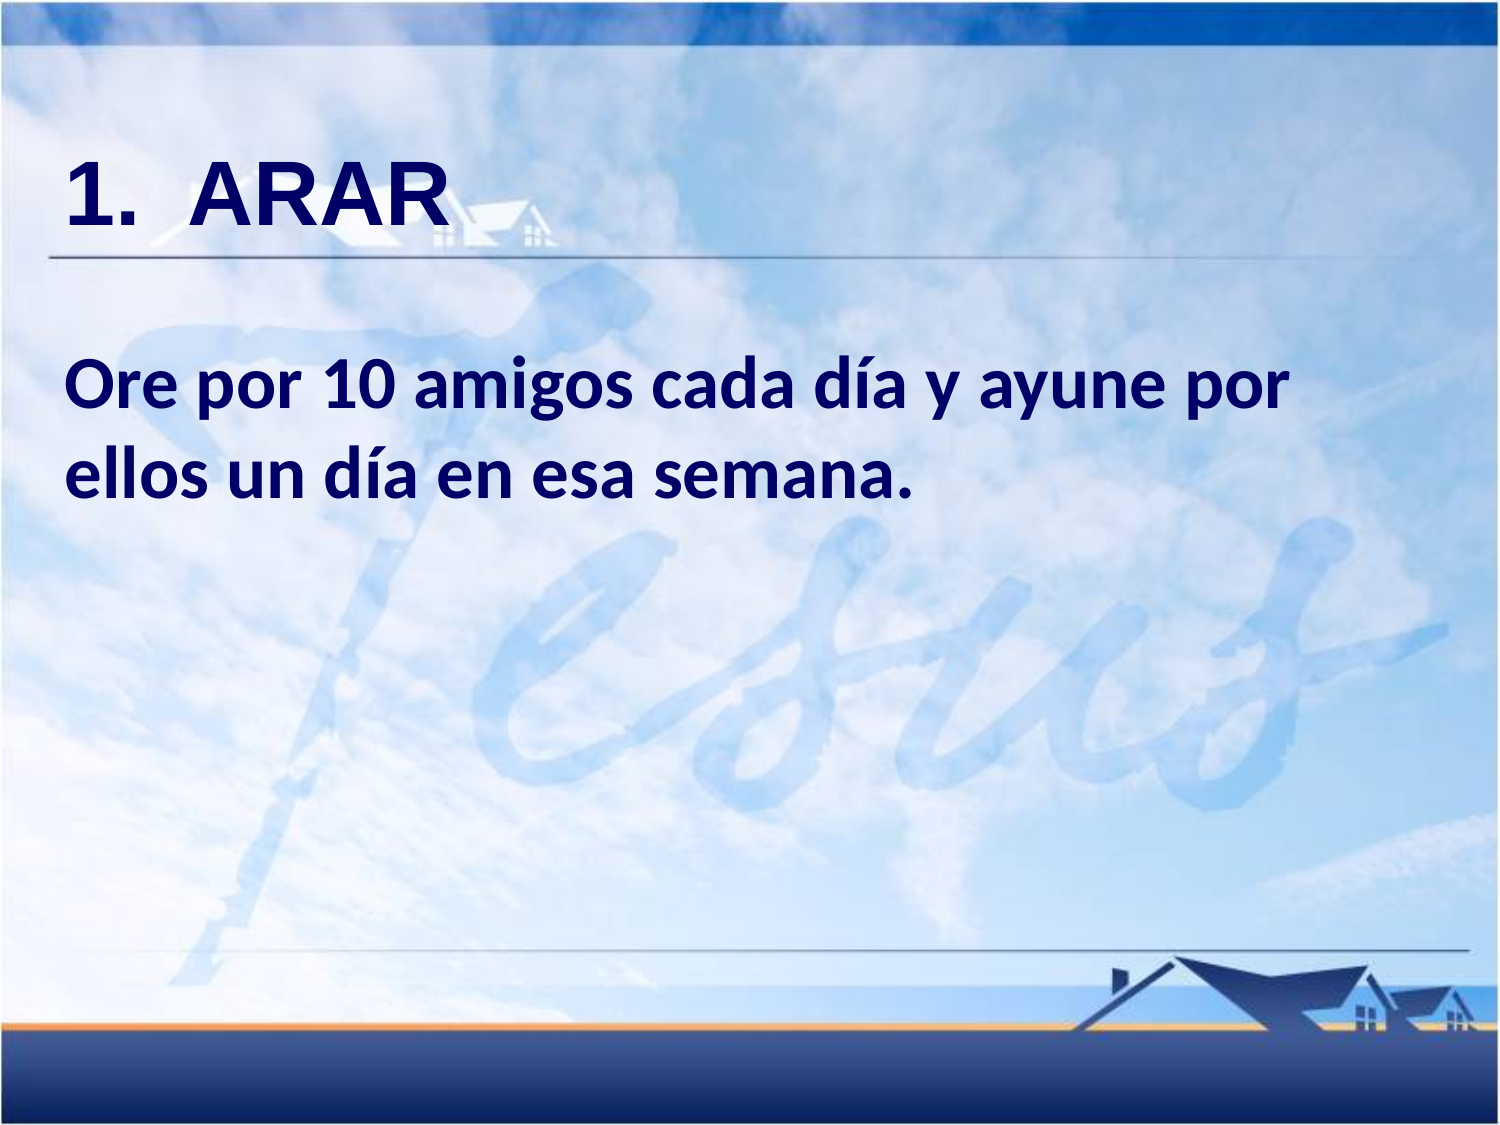

1.	ARAR

Ore por 10 amigos cada día y ayune por ellos un día en esa semana.